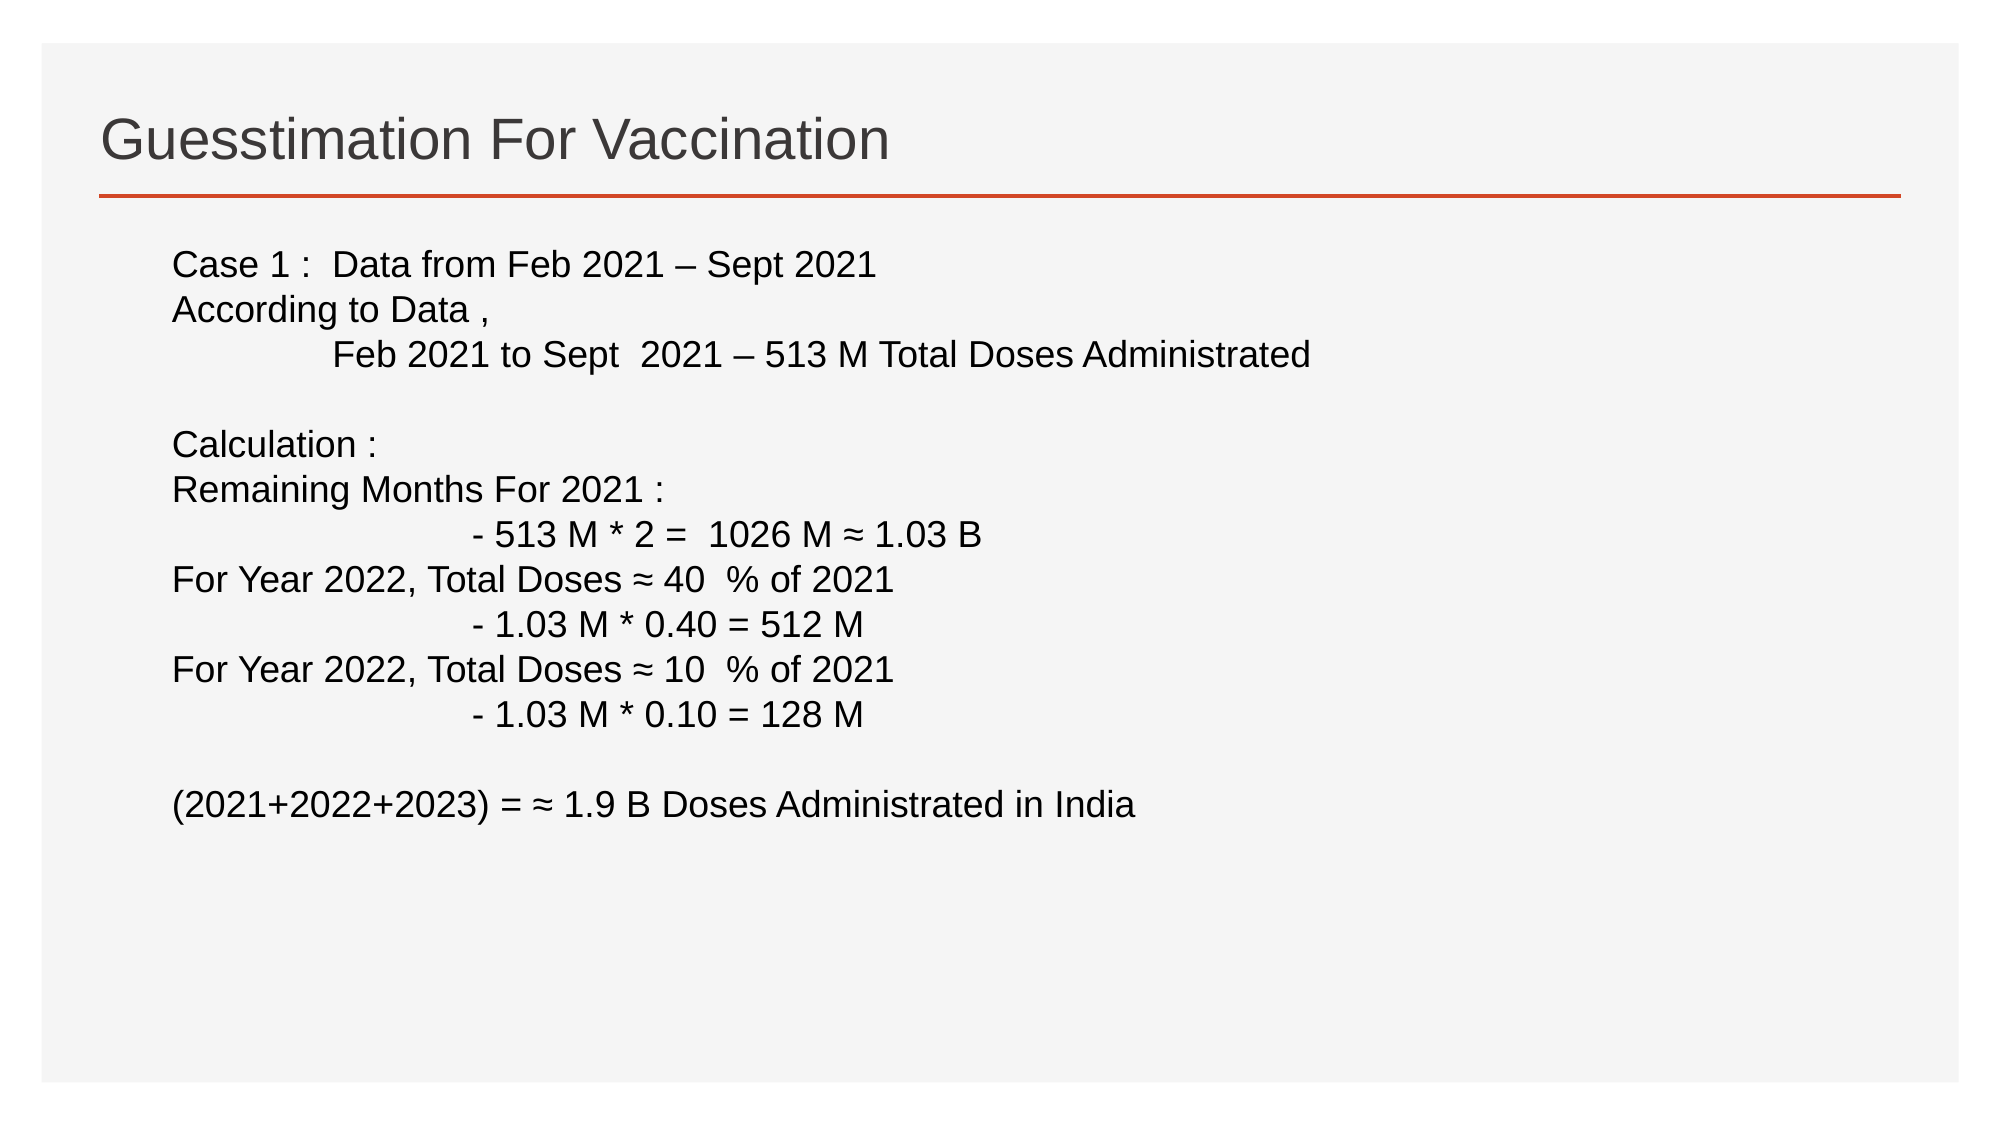

# Guesstimation For Vaccination
Case 1 :  Data from Feb 2021 – Sept 2021
According to Data ,
	 Feb 2021 to Sept  2021 – 513 M Total Doses Administrated

Calculation :
Remaining Months For 2021 :
		- 513 M * 2 =  1026 M ≈ 1.03 B
For Year 2022, Total Doses ≈ 40  % of 2021
		- 1.03 M * 0.40 = 512 M
For Year 2022, Total Doses ≈ 10  % of 2021
		- 1.03 M * 0.10 = 128 M

(2021+2022+2023) = ≈ 1.9 B Doses Administrated in India